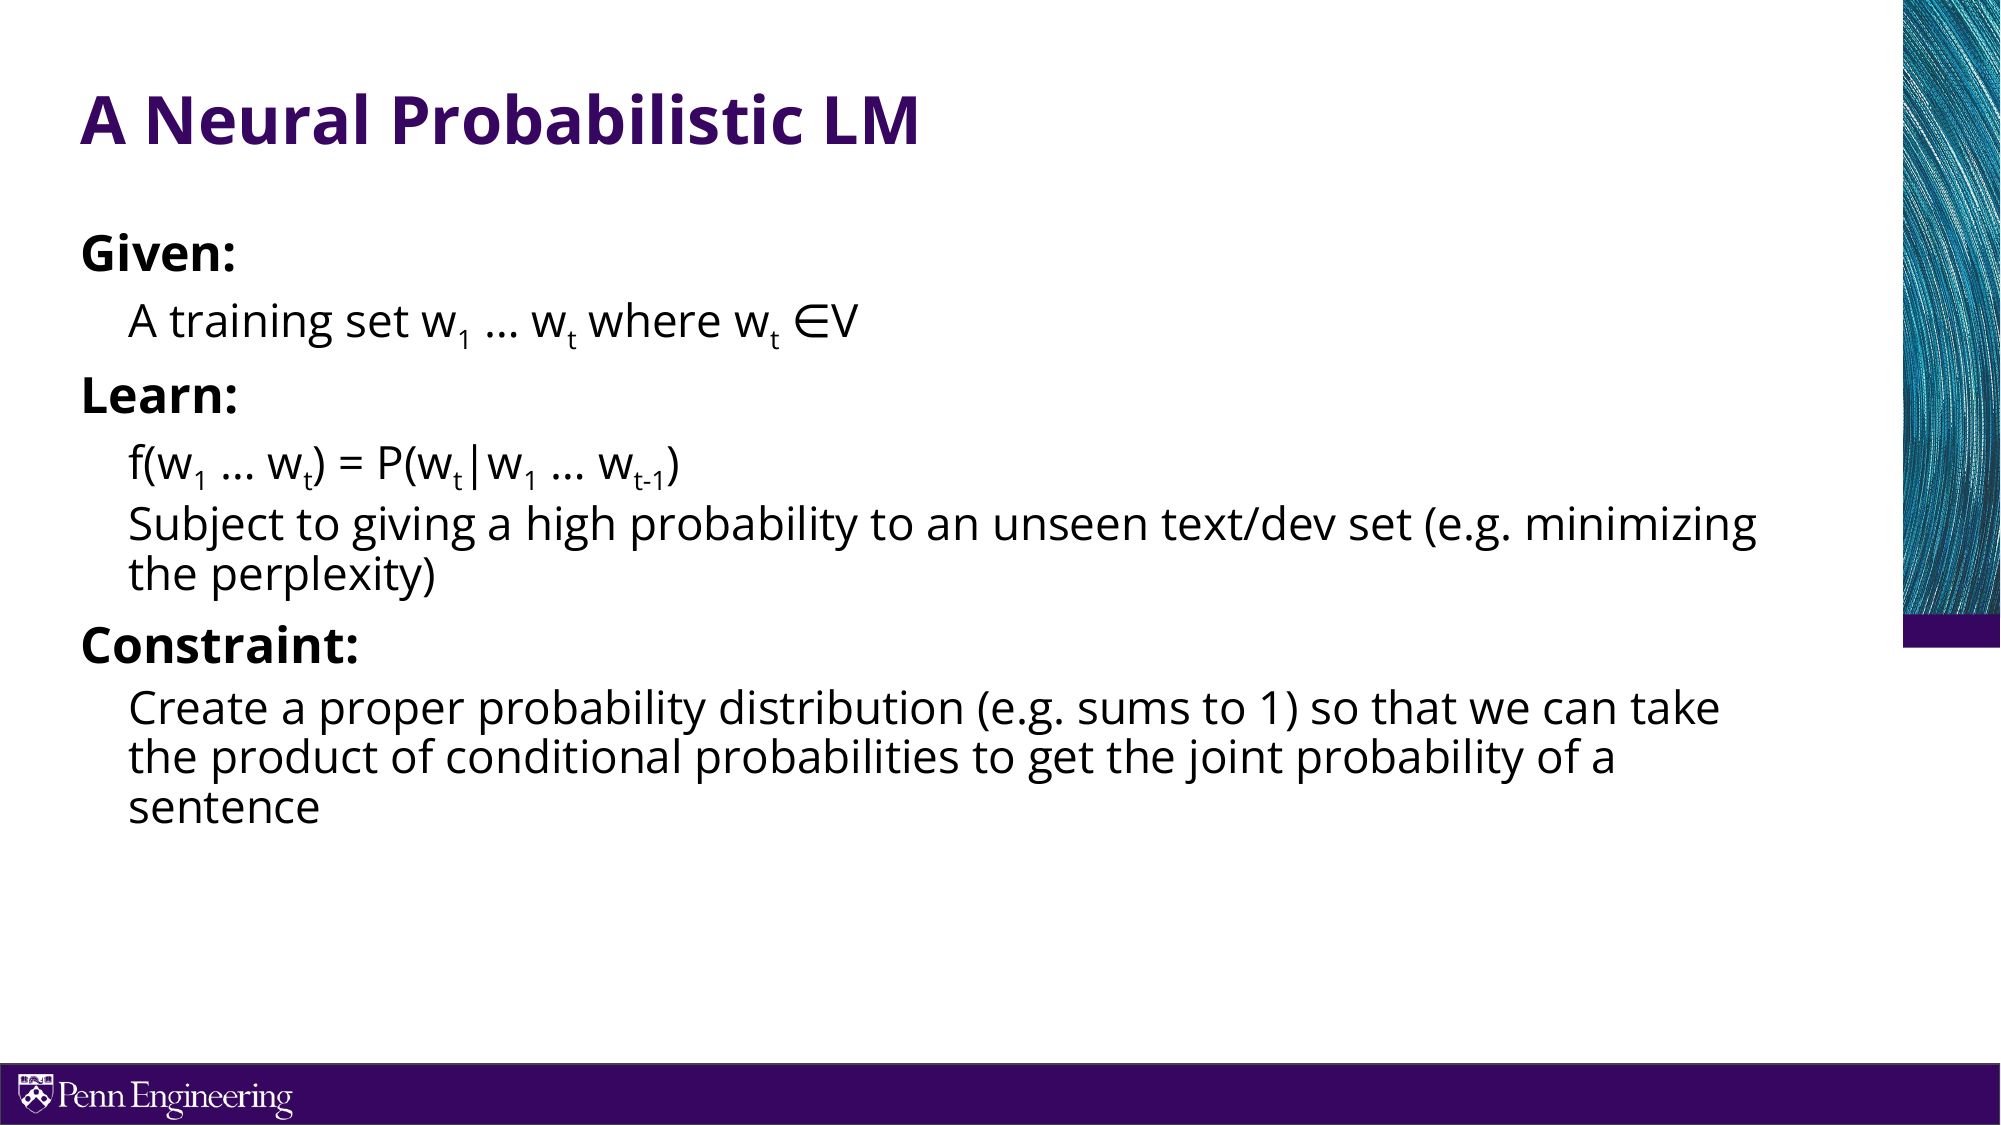

# A Neural Probabilistic LM
Given:
A training set w1 … wt where wt ∈V
Learn:
f(w1 … wt) = P(wt|w1 … wt-1)
Subject to giving a high probability to an unseen text/dev set (e.g. minimizing the perplexity)
Constraint:
Create a proper probability distribution (e.g. sums to 1) so that we can take the product of conditional probabilities to get the joint probability of a sentence